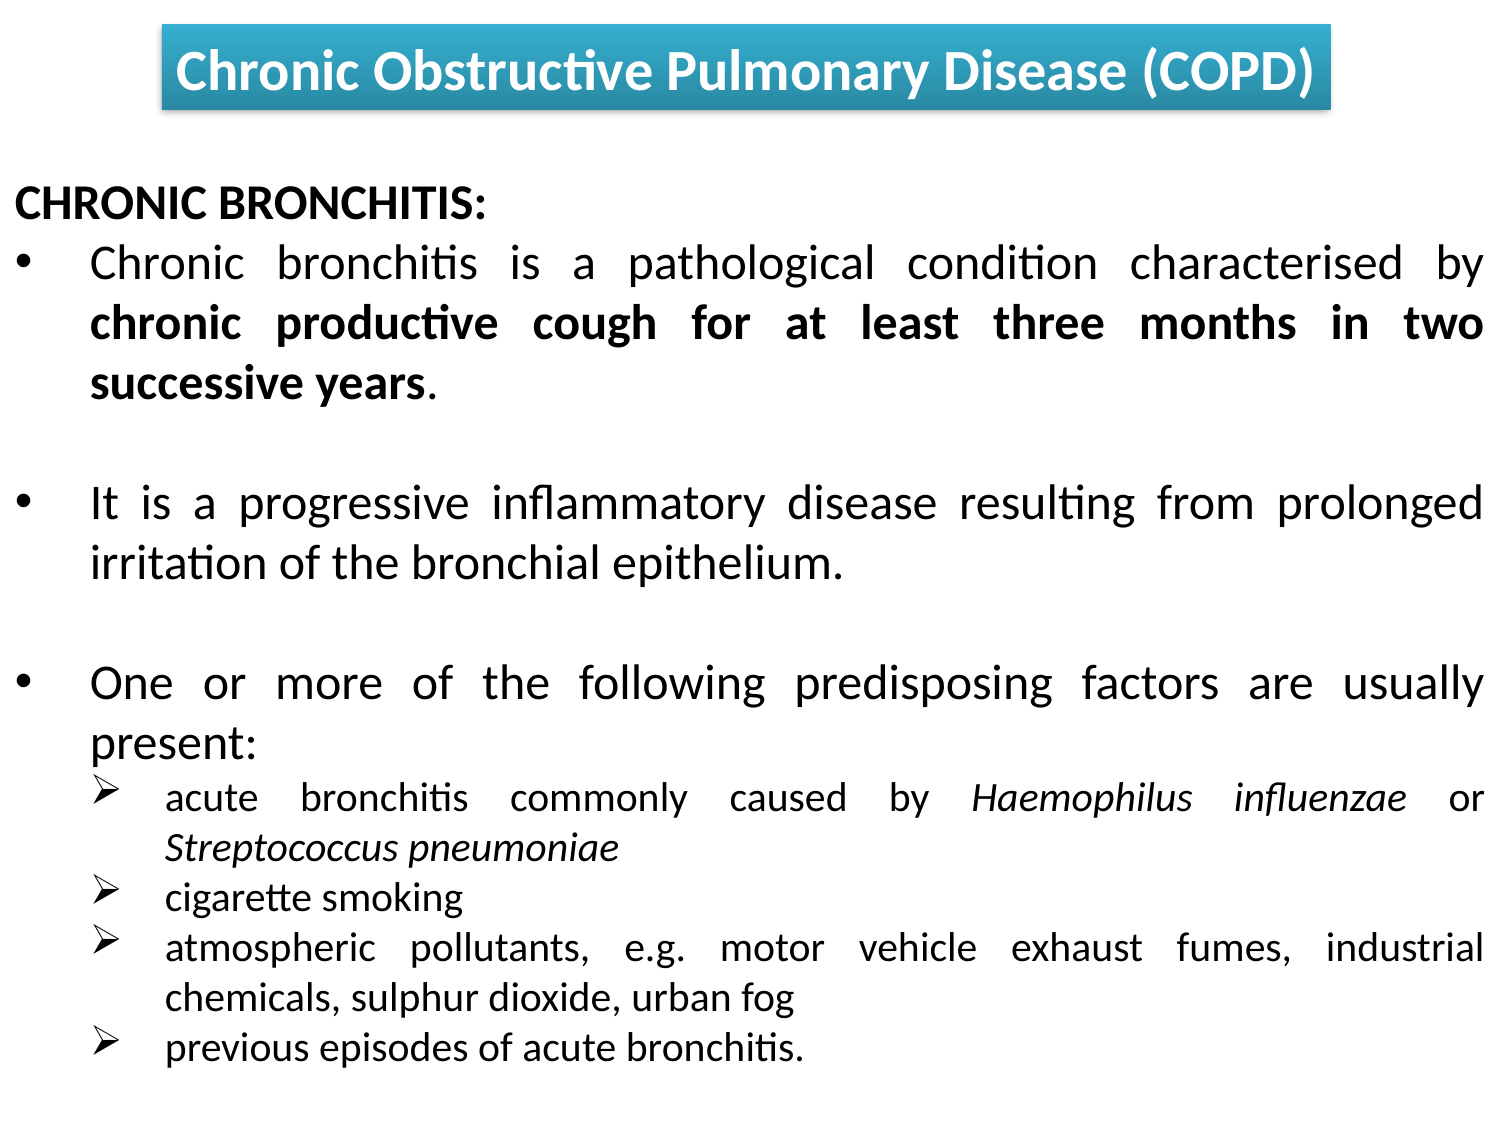

Chronic Obstructive Pulmonary Disease (COPD)
CHRONIC BRONCHITIS:
Chronic bronchitis is a pathological condition characterised by chronic productive cough for at least three months in two successive years.

It is a progressive inflammatory disease resulting from prolonged irritation of the bronchial epithelium.

One or more of the following predisposing factors are usually present:
acute bronchitis commonly caused by Haemophilus influenzae or Streptococcus pneumoniae
cigarette smoking
atmospheric pollutants, e.g. motor vehicle exhaust fumes, industrial chemicals, sulphur dioxide, urban fog
previous episodes of acute bronchitis.